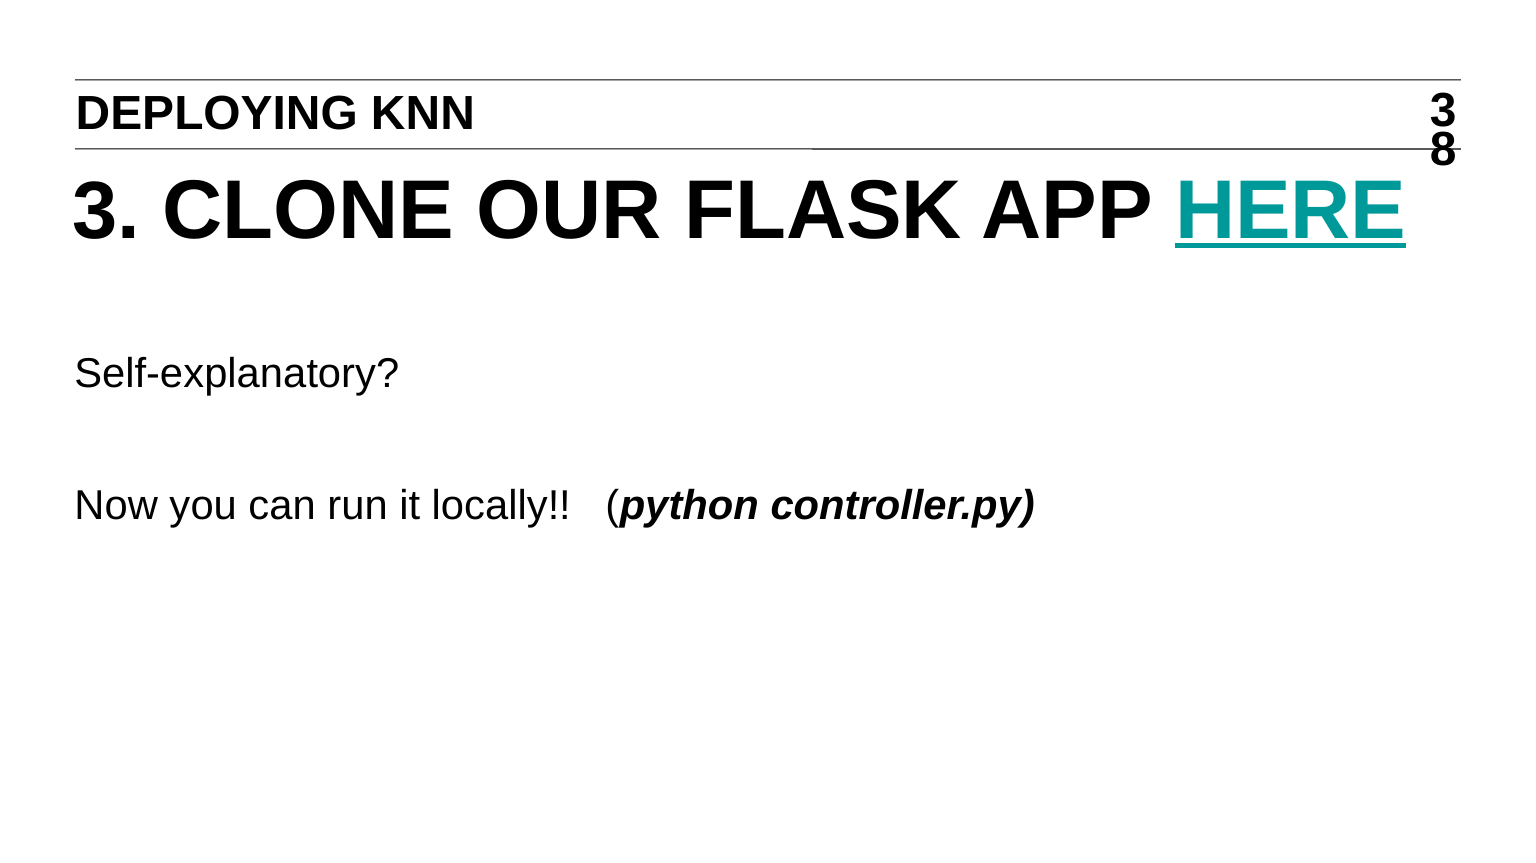

Deploying knn
38
# 3. Clone our flask app here
Self-explanatory?

Now you can run it locally!!   (python controller.py)